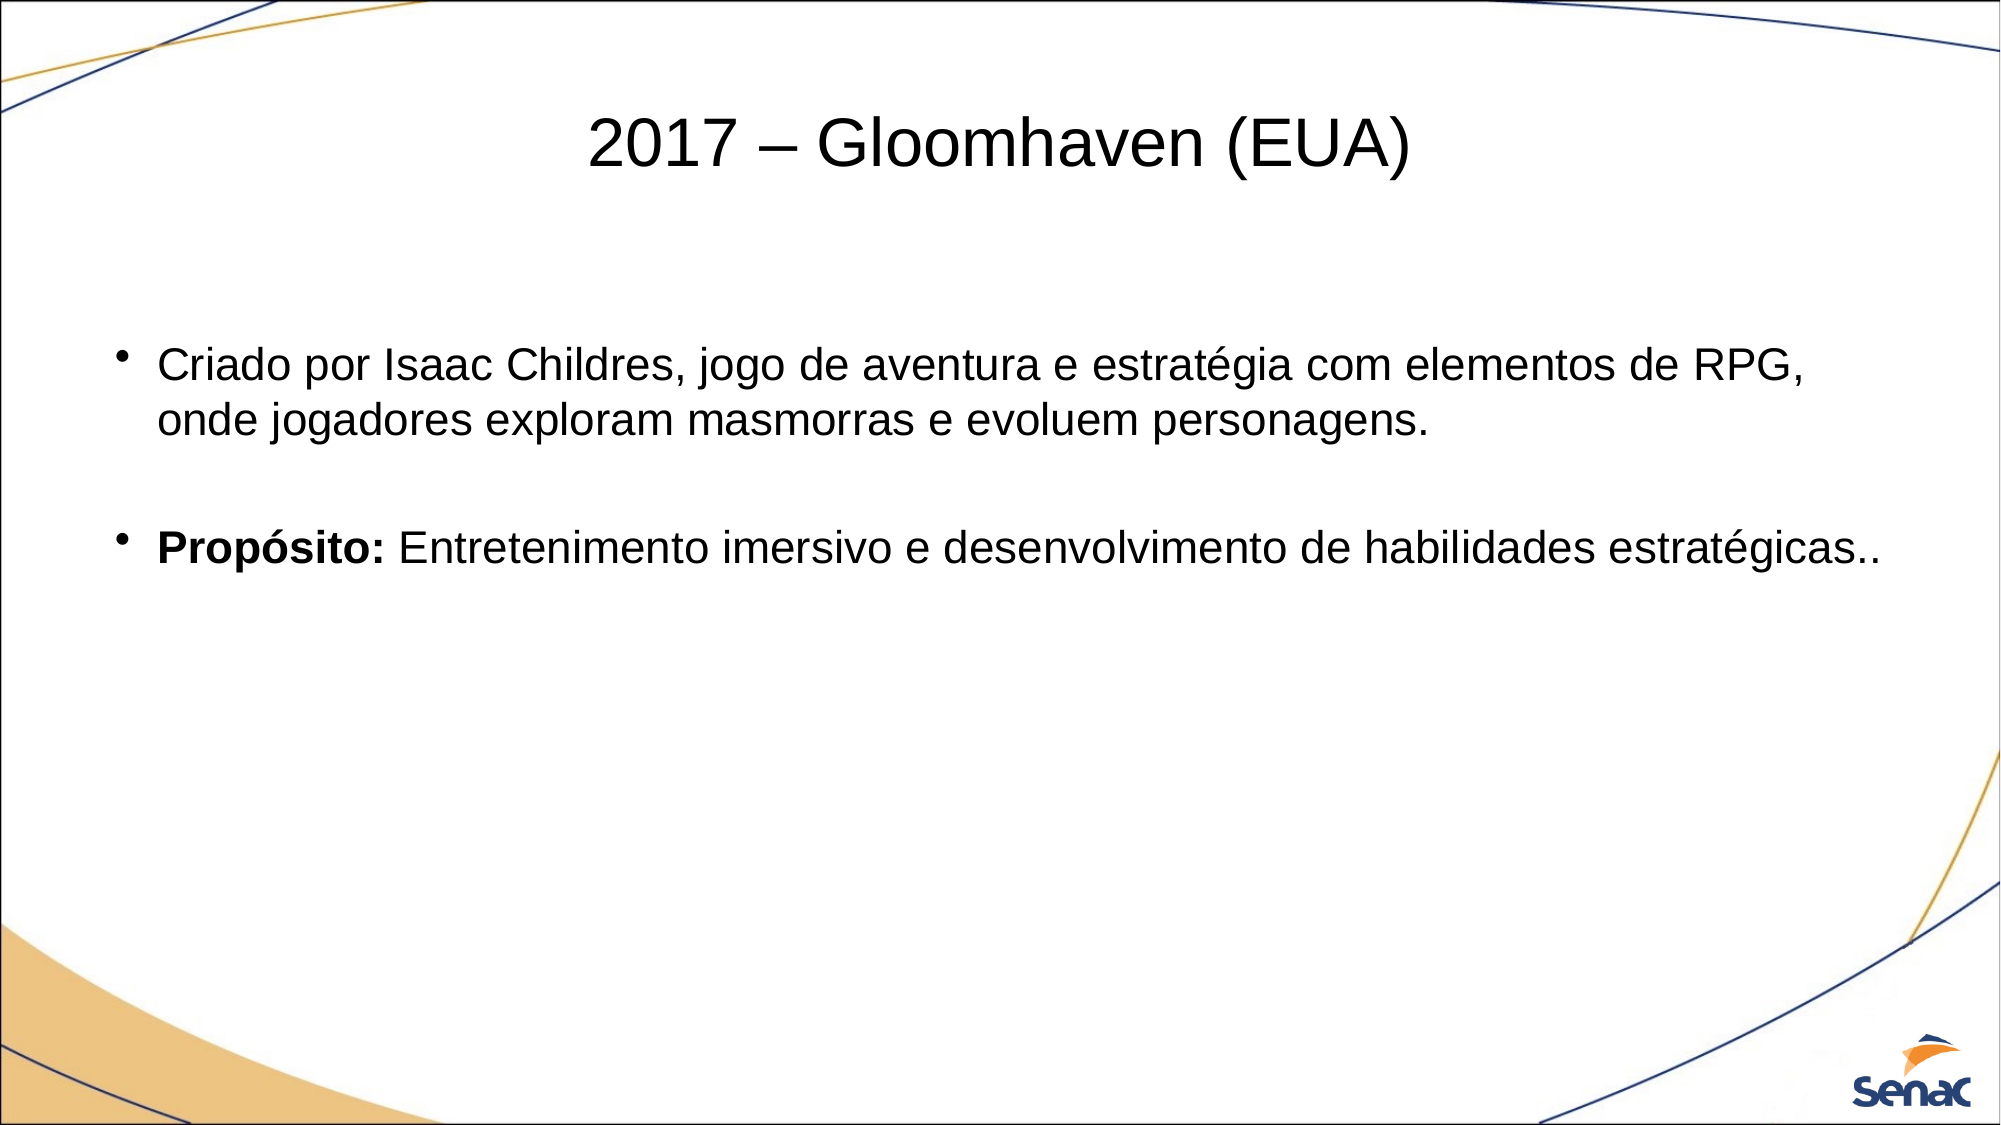

# 2017 – Gloomhaven (EUA)

Criado por Isaac Childres, jogo de aventura e estratégia com elementos de RPG, onde jogadores exploram masmorras e evoluem personagens.

Propósito: Entretenimento imersivo e desenvolvimento de habilidades estratégicas..